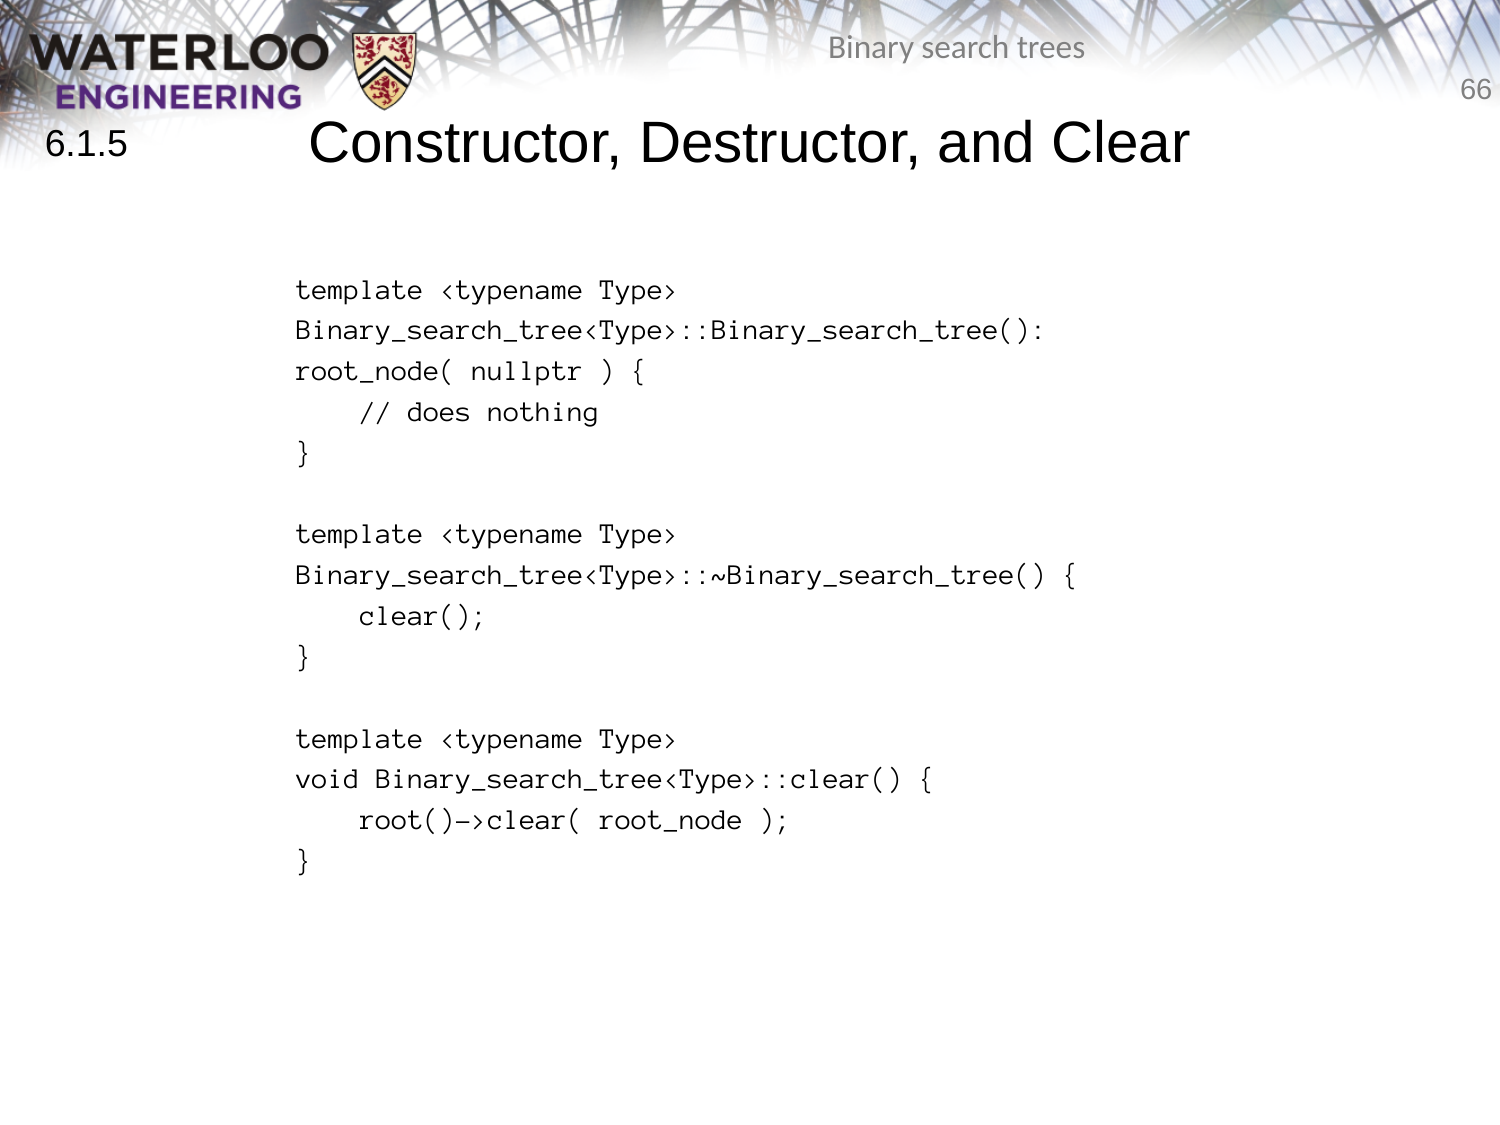

# Constructor, Destructor, and Clear
6.1.5
		template <typename Type>
		Binary_search_tree<Type>::Binary_search_tree():
		root_node( nullptr ) {
		    // does nothing
		}

		template <typename Type>
		Binary_search_tree<Type>::~Binary_search_tree() {
		    clear();
		}

		template <typename Type>
		void Binary_search_tree<Type>::clear() {
		    root()->clear( root_node );
		}